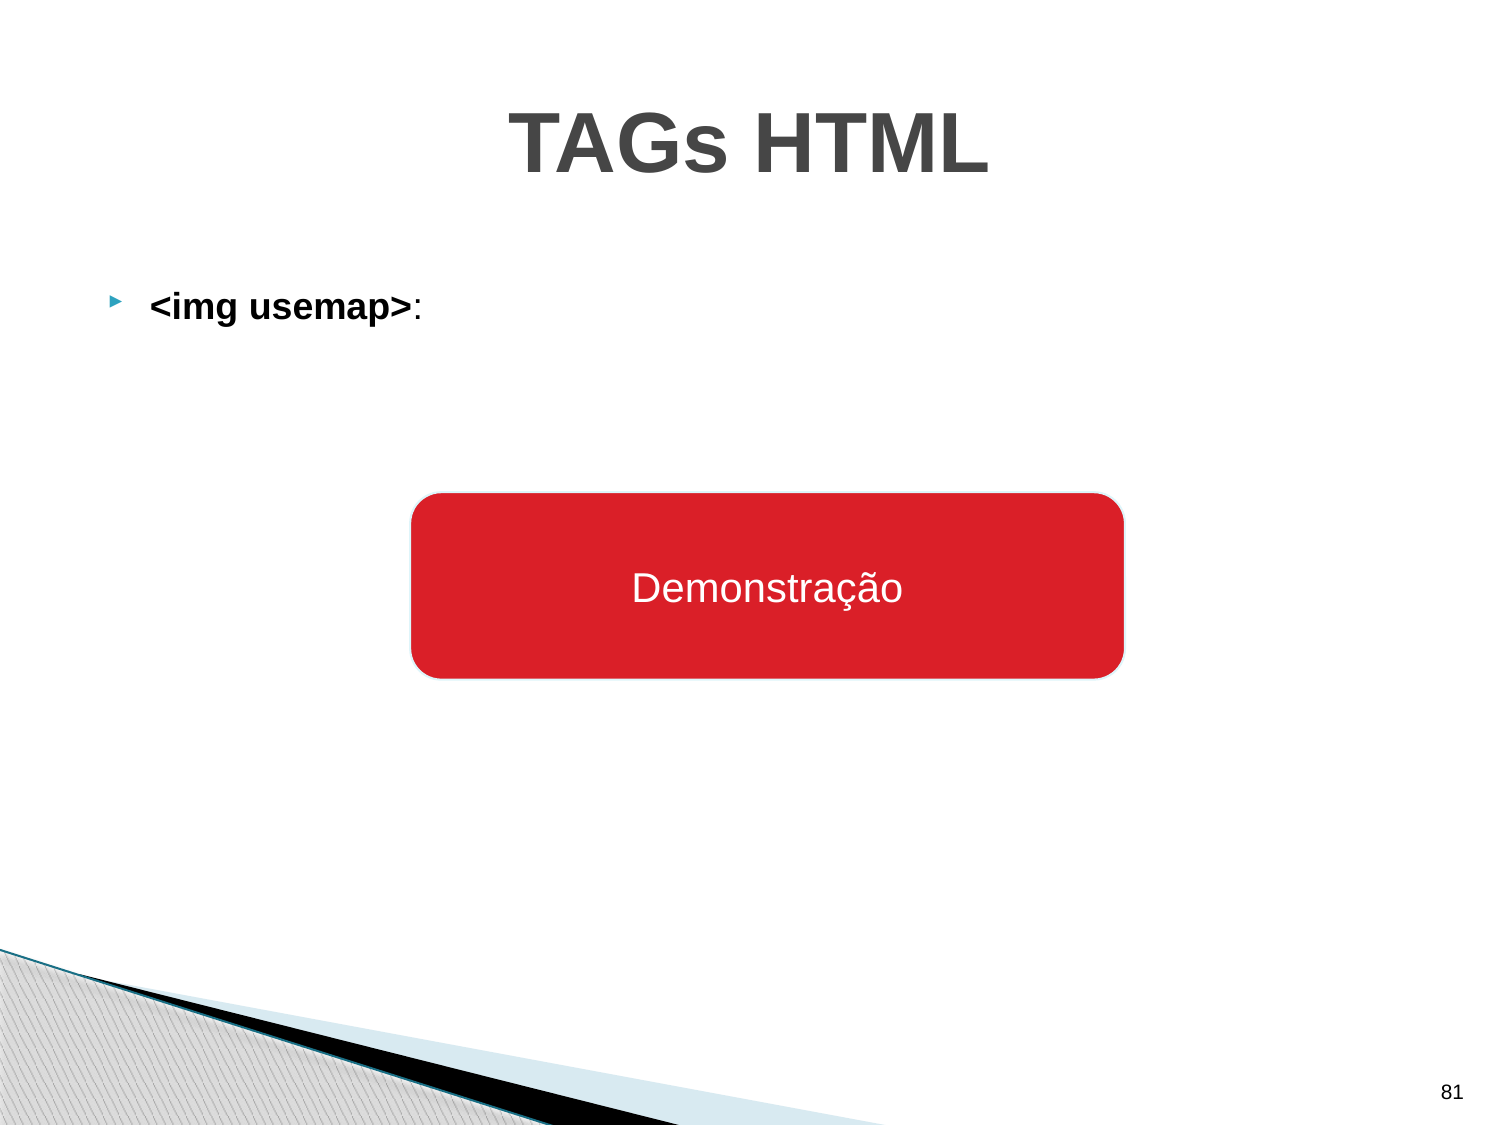

# TAGs HTML
<img usemap>:

Demonstração
81